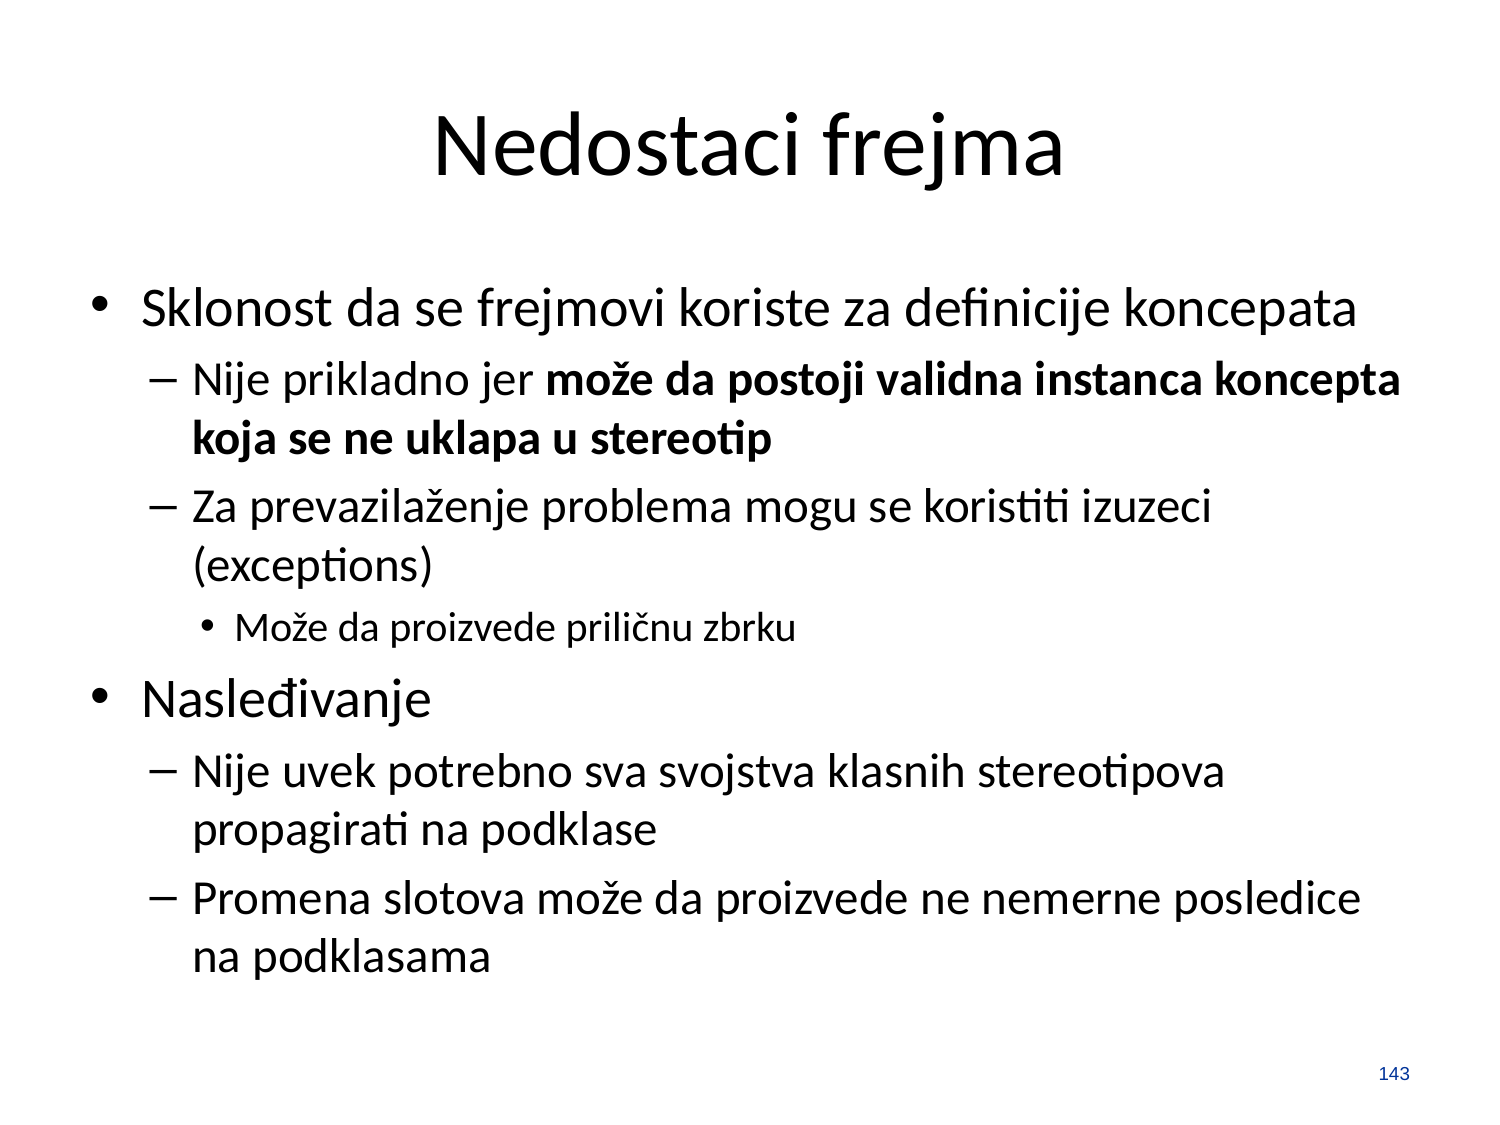

# Nedostaci frejma
Sklonost da se frejmovi koriste za definicije koncepata
Nije prikladno jer može da postoji validna instanca koncepta koja se ne uklapa u stereotip
Za prevazilaženje problema mogu se koristiti izuzeci (exceptions)
Može da proizvede priličnu zbrku
Nasleđivanje
Nije uvek potrebno sva svojstva klasnih stereotipova propagirati na podklase
Promena slotova može da proizvede ne nemerne posledice na podklasama
143